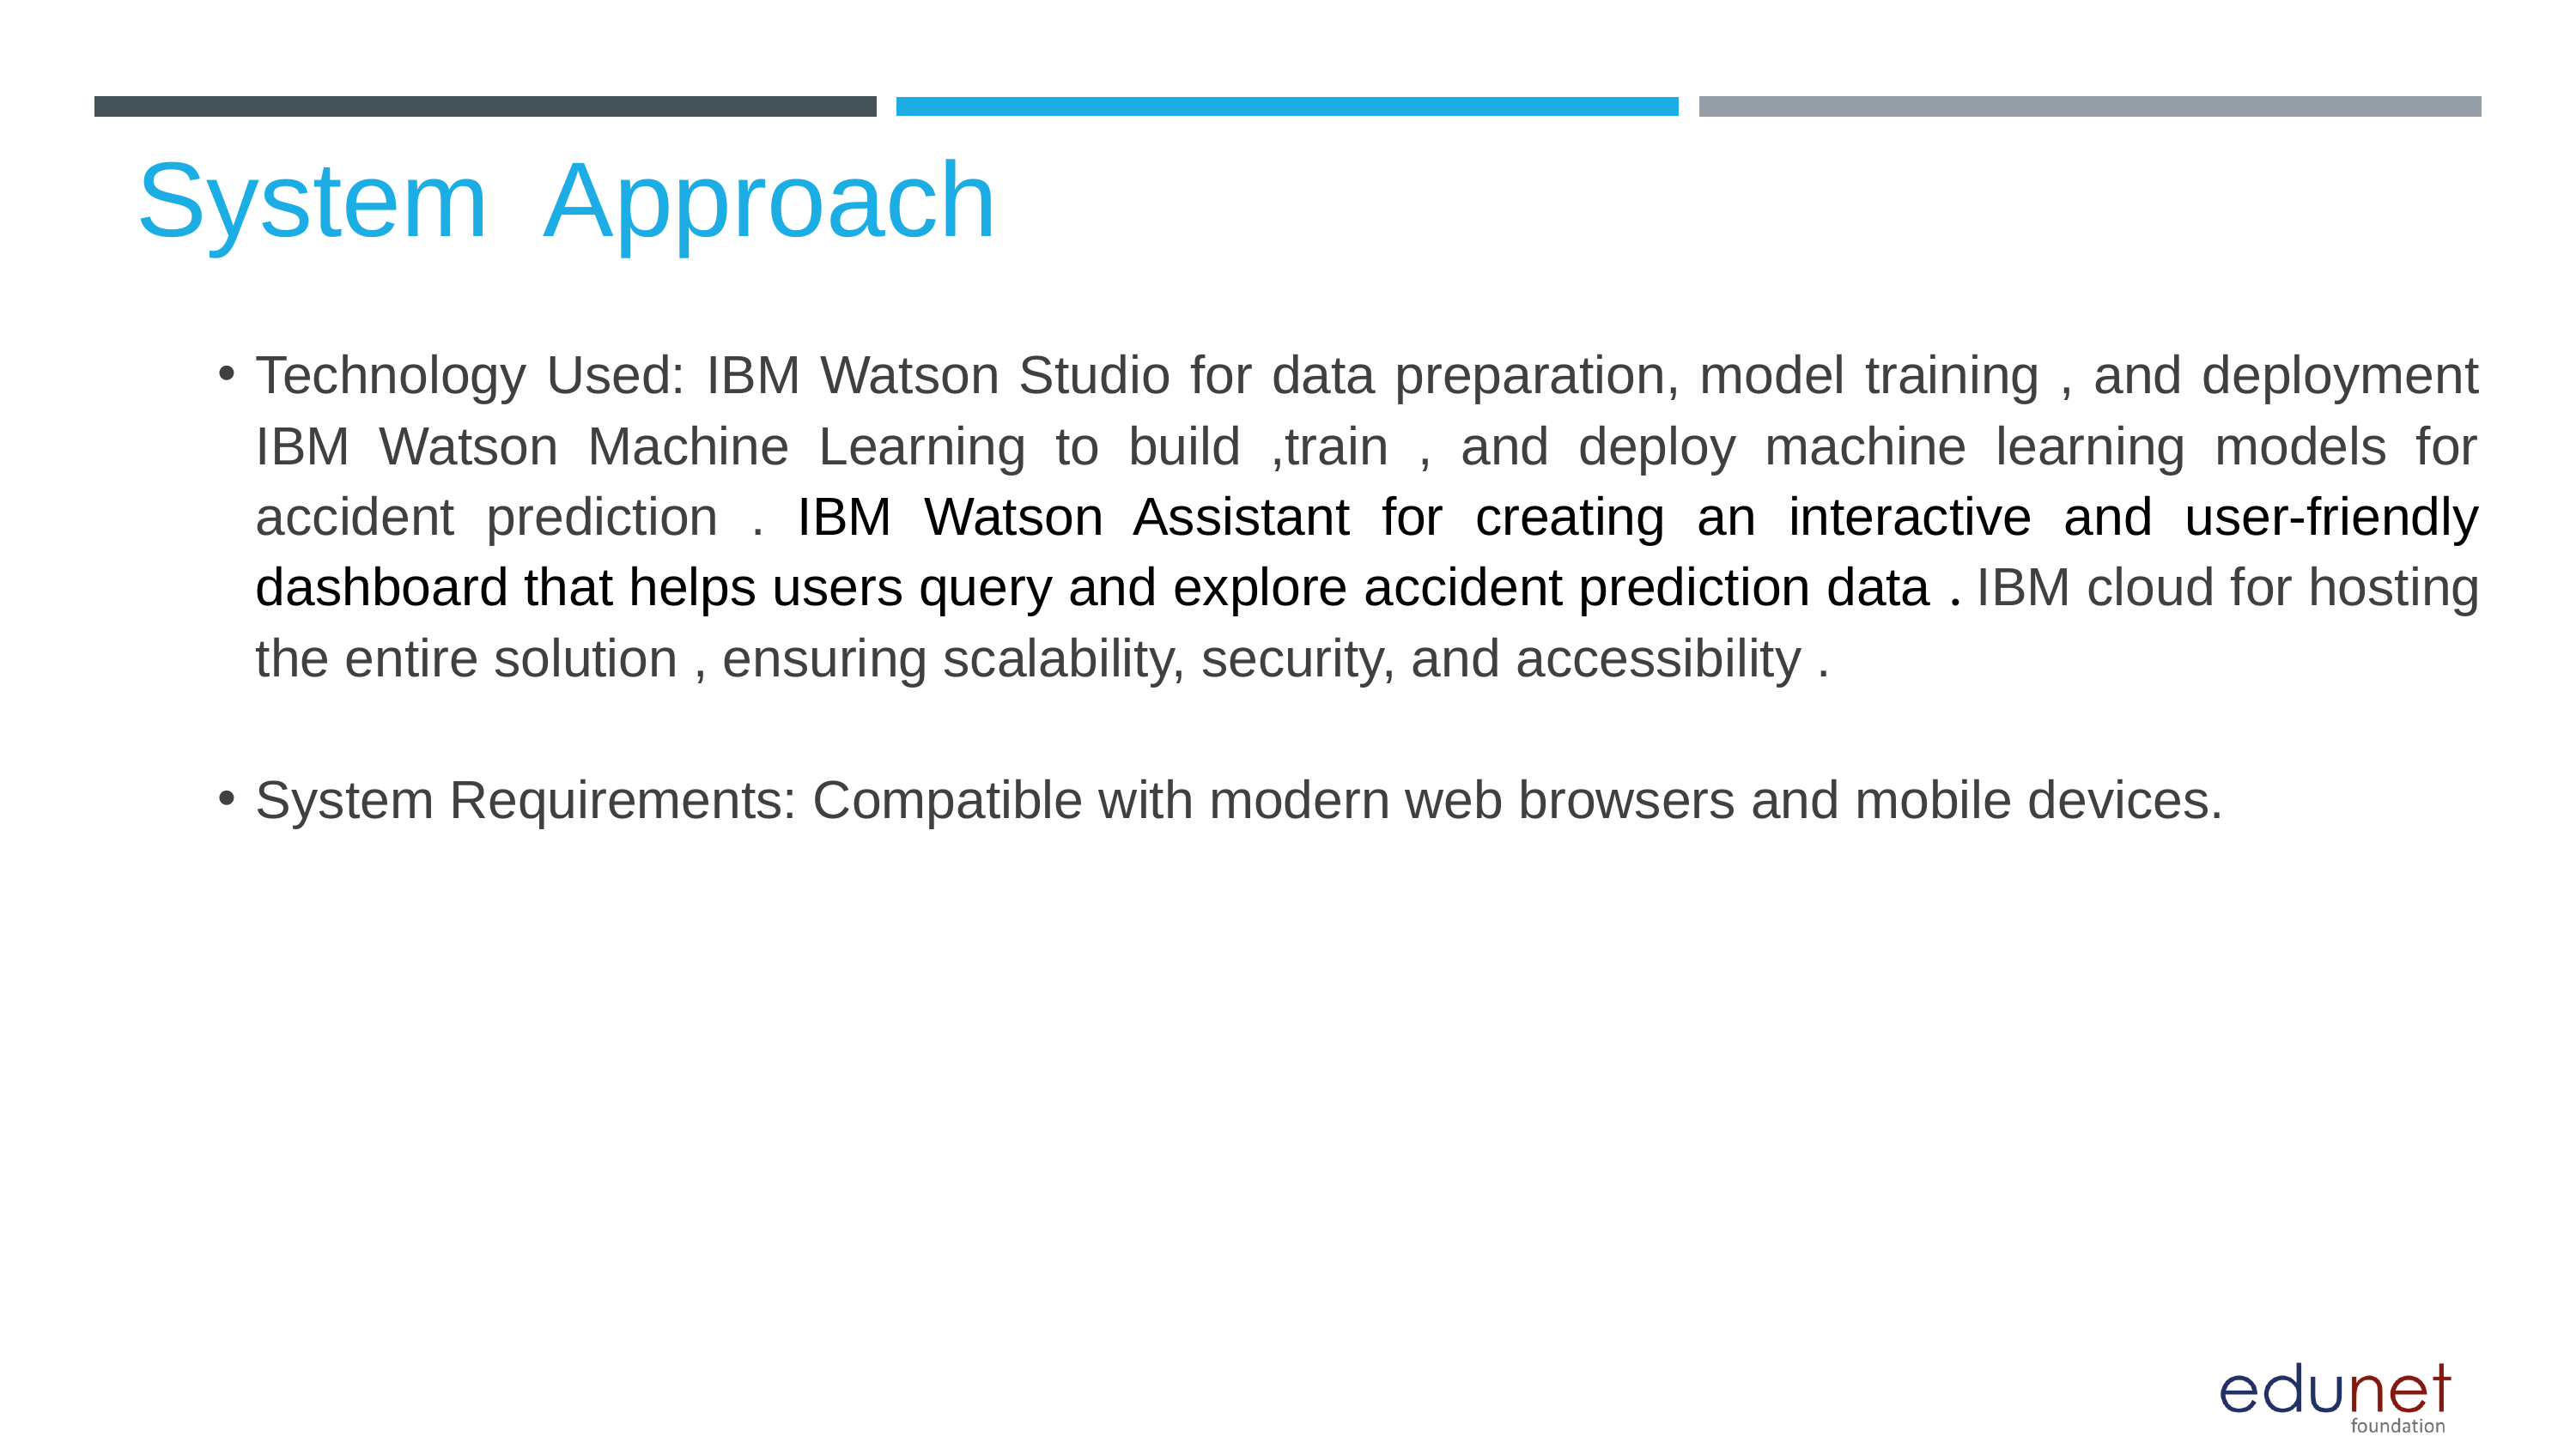

System  Approach

Technology Used: IBM Watson Studio for data preparation, model training , and deployment IBM Watson Machine Learning to build ,train , and deploy machine learning models for accident prediction . IBM Watson Assistant for creating an interactive and user-friendly dashboard that helps users query and explore accident prediction data . IBM cloud for hosting the entire solution , ensuring scalability, security, and accessibility .

System Requirements: Compatible with modern web browsers and mobile devices.